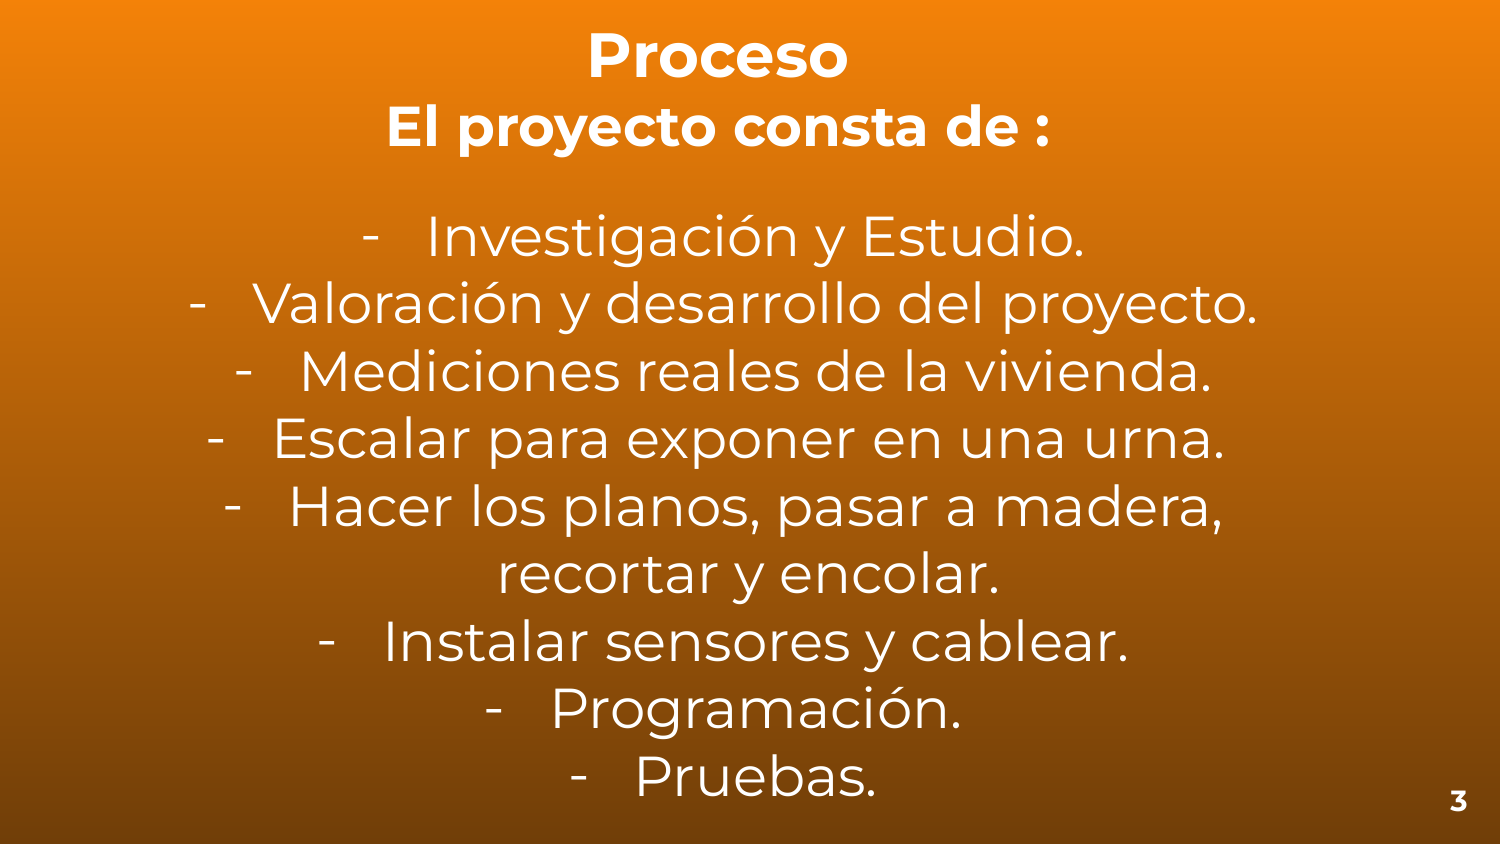

Proceso
El proyecto consta de :

Investigación y Estudio.
Valoración y desarrollo del proyecto.
Mediciones reales de la vivienda.
Escalar para exponer en una urna.
Hacer los planos, pasar a madera, recortar y encolar.
Instalar sensores y cablear.
Programación.
Pruebas.

3